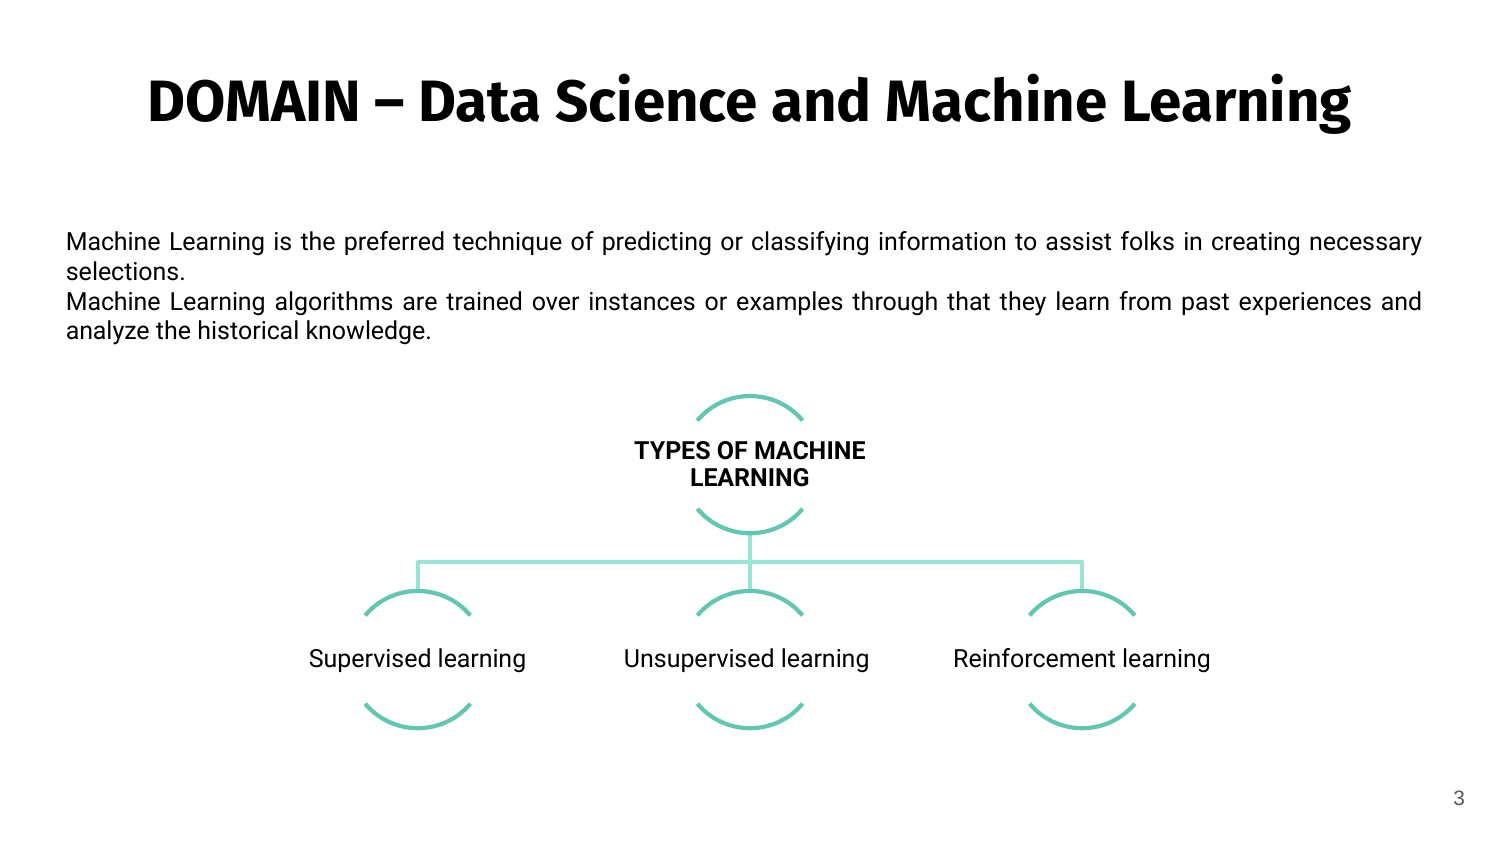

DOMAIN – Data Science and Machine Learning
Machine Learning is the preferred technique of predicting or classifying information to assist folks in creating necessary selections.
Machine Learning algorithms are trained over instances or examples through that they learn from past experiences and analyze the historical knowledge.
TYPES OF MACHINE LEARNING
Supervised learning
Unsupervised learning
Reinforcement learning
3